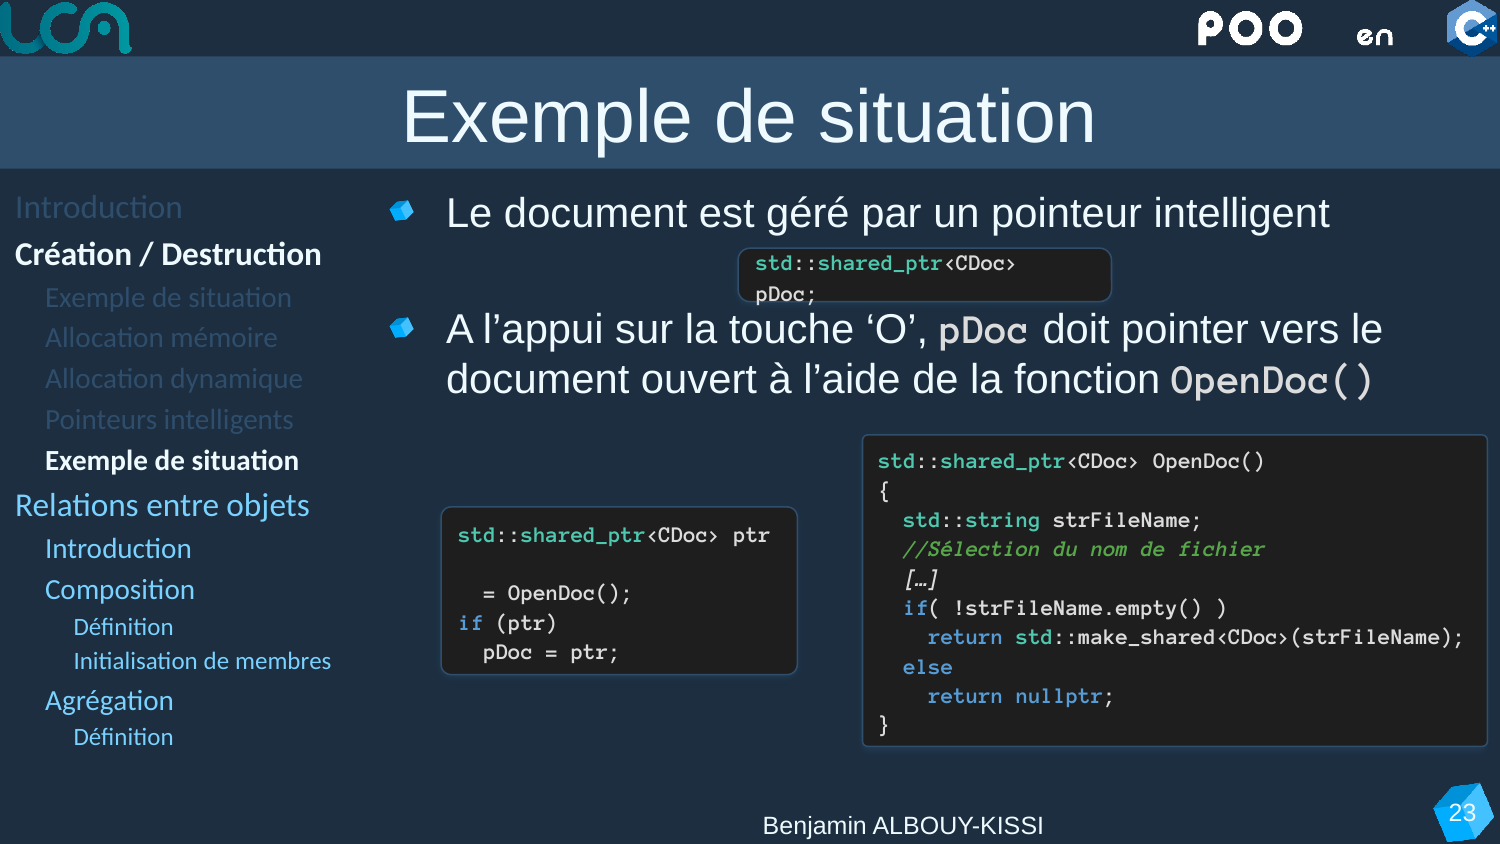

# Exemple de situation
Introduction
Création / Destruction
Exemple de situation
Allocation mémoire
Allocation dynamique
Pointeurs intelligents
Exemple de situation
Relations entre objets
Introduction
Composition
Définition
Initialisation de membres
Agrégation
Définition

Le document est géré par un pointeur intelligent

A l’appui sur la touche ‘O’, pDoc doit pointer vers le document ouvert à l’aide de la fonction OpenDoc()

std::shared_ptr<CDoc> pDoc;
std::shared_ptr<CDoc> OpenDoc()
{
  std::string strFileName;
  //Sélection du nom de fichier
  […]
  if( !strFileName.empty() )
    return std::make_shared<CDoc>(strFileName);
  else
    return nullptr;
}
std::shared_ptr<CDoc> ptr
  = OpenDoc();
if (ptr)
  pDoc = ptr;
23
Benjamin ALBOUY-KISSI